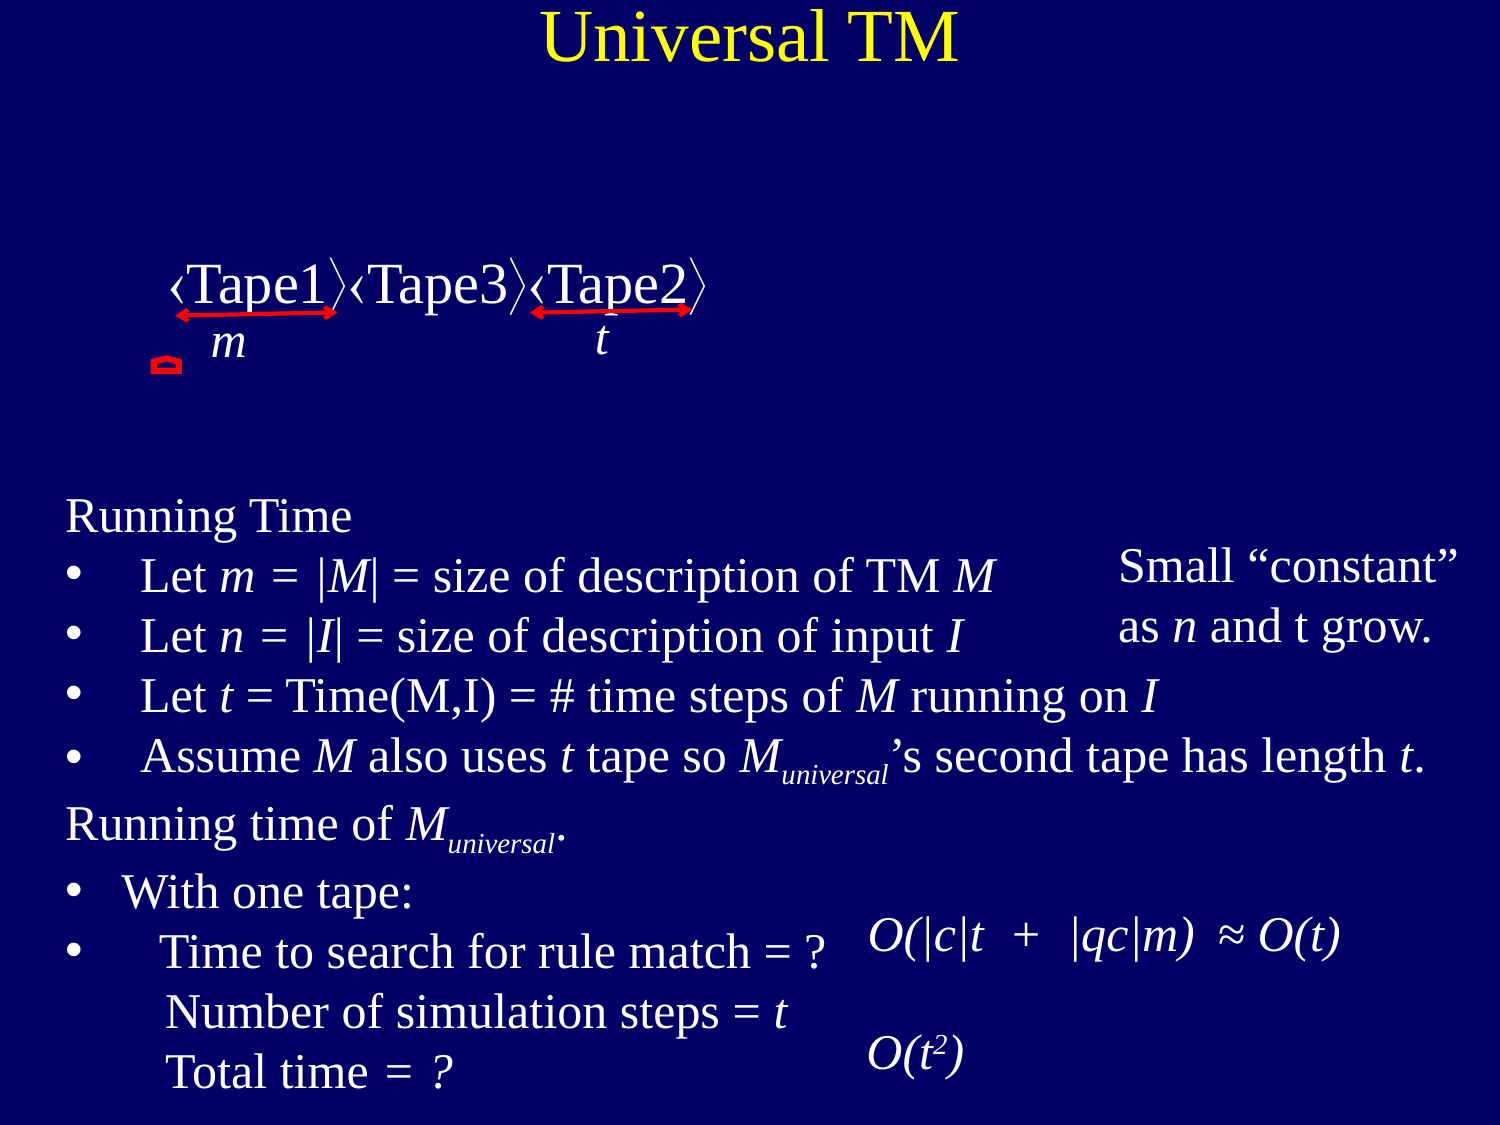

Universal TM
〈Tape1〉〈Tape3〉〈Tape2〉
t
m

Running Time
Let m = |M| = size of description of TM M
Let n = |I| = size of description of input I
Let t = Time(M,I) = # time steps of M running on I
Assume M also uses t tape so Muniversal’s second tape has length t.
Running time of Muniversal.
With one tape:
   Time to search for rule match = ?
        Number of simulation steps = t
        Total time = ?

Small “constant”
as n and t grow.
≈ O(t)
O(|c|t  +  |qc|m)
O(t2)